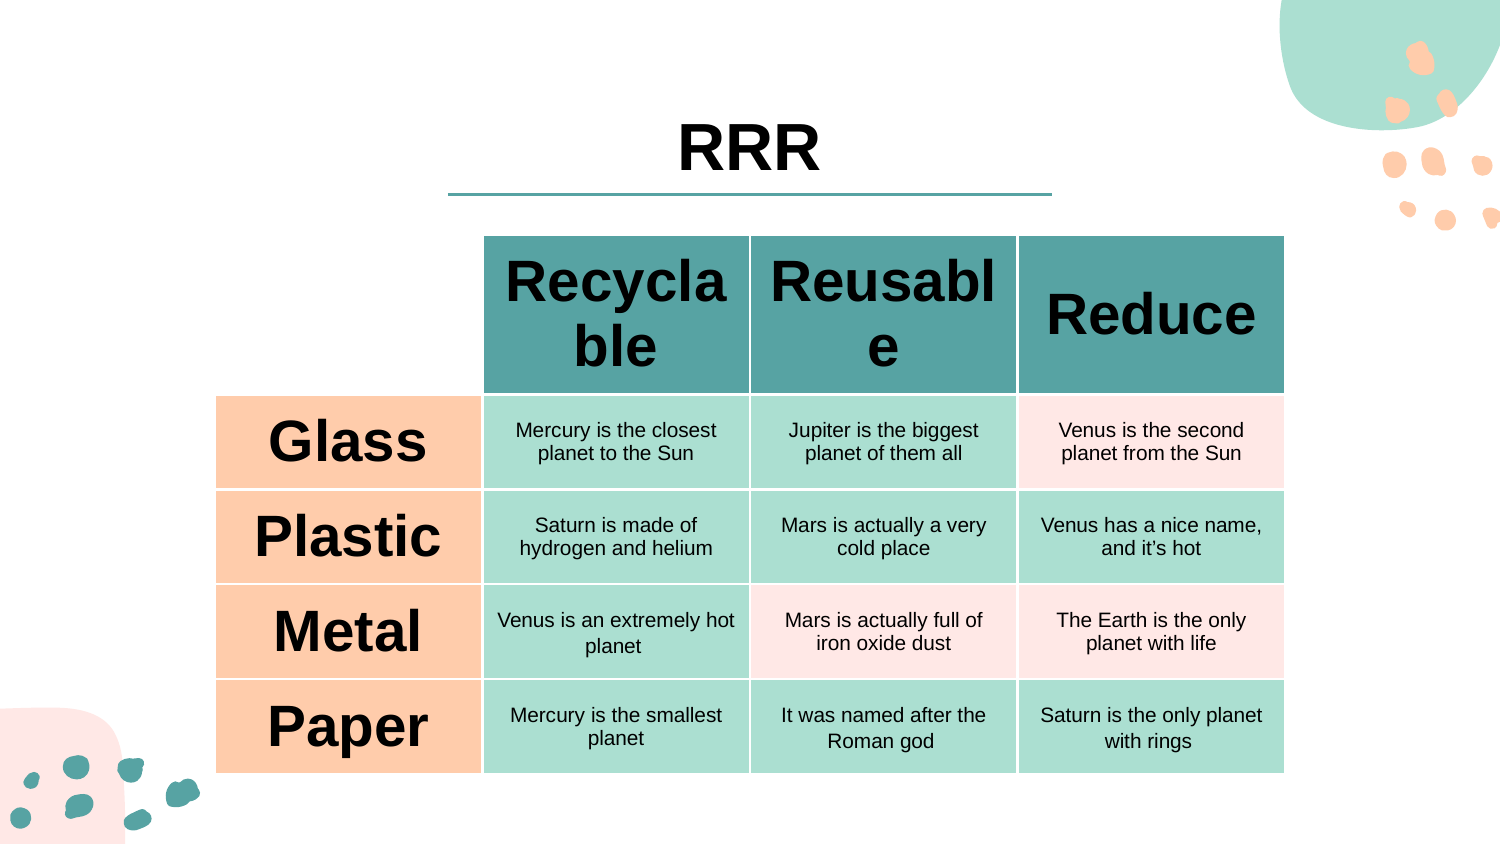

# RRR
|  | Recyclable | Reusable | Reduce |
| --- | --- | --- | --- |
| Glass | Mercury is the closest planet to the Sun | Jupiter is the biggest planet of them all | Venus is the second planet from the Sun |
| Plastic | Saturn is made of hydrogen and helium | Mars is actually a very cold place | Venus has a nice name, and it’s hot |
| Metal | Venus is an extremely hot planet | Mars is actually full of iron oxide dust | The Earth is the only planet with life |
| Paper | Mercury is the smallest planet | It was named after the Roman god | Saturn is the only planet with rings |